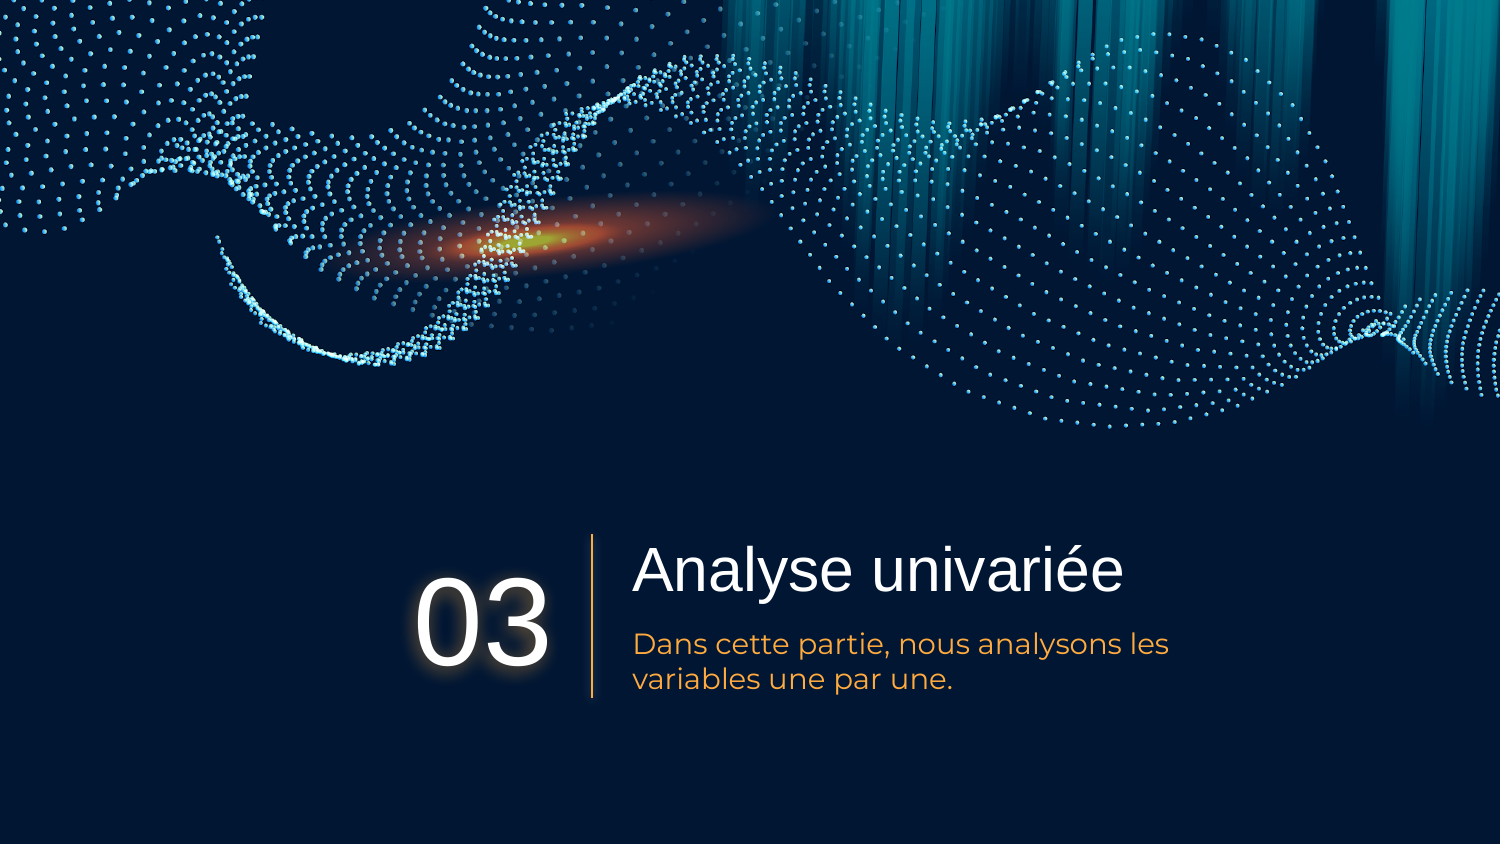

# Analyse univariée
03
Dans cette partie, nous analysons les variables une par une.